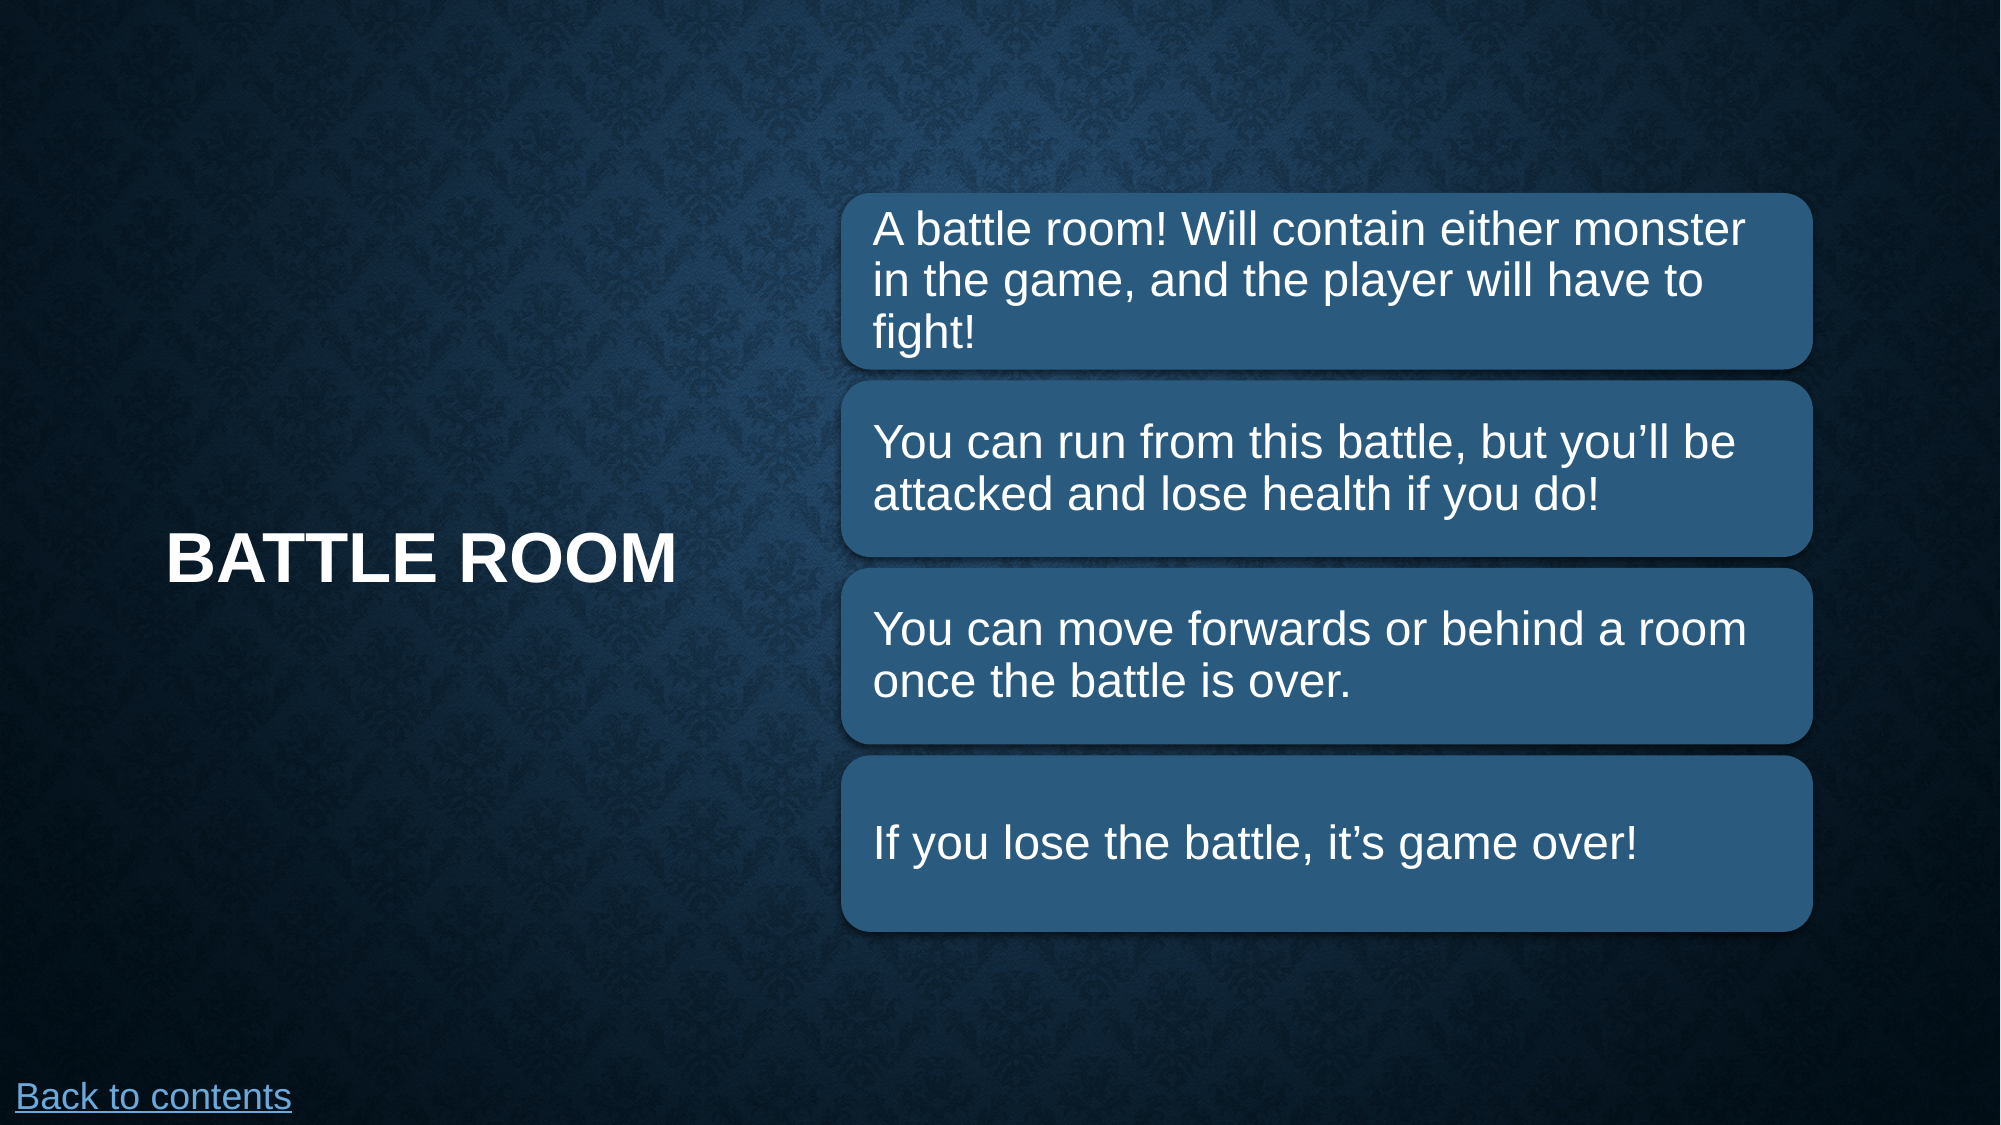

# Battle room
A battle room! Will contain either monster in the game, and the player will have to fight!
You can run from this battle, but you’ll be attacked and lose health if you do!
You can move forwards or behind a room once the battle is over.
If you lose the battle, it’s game over!
Back to contents